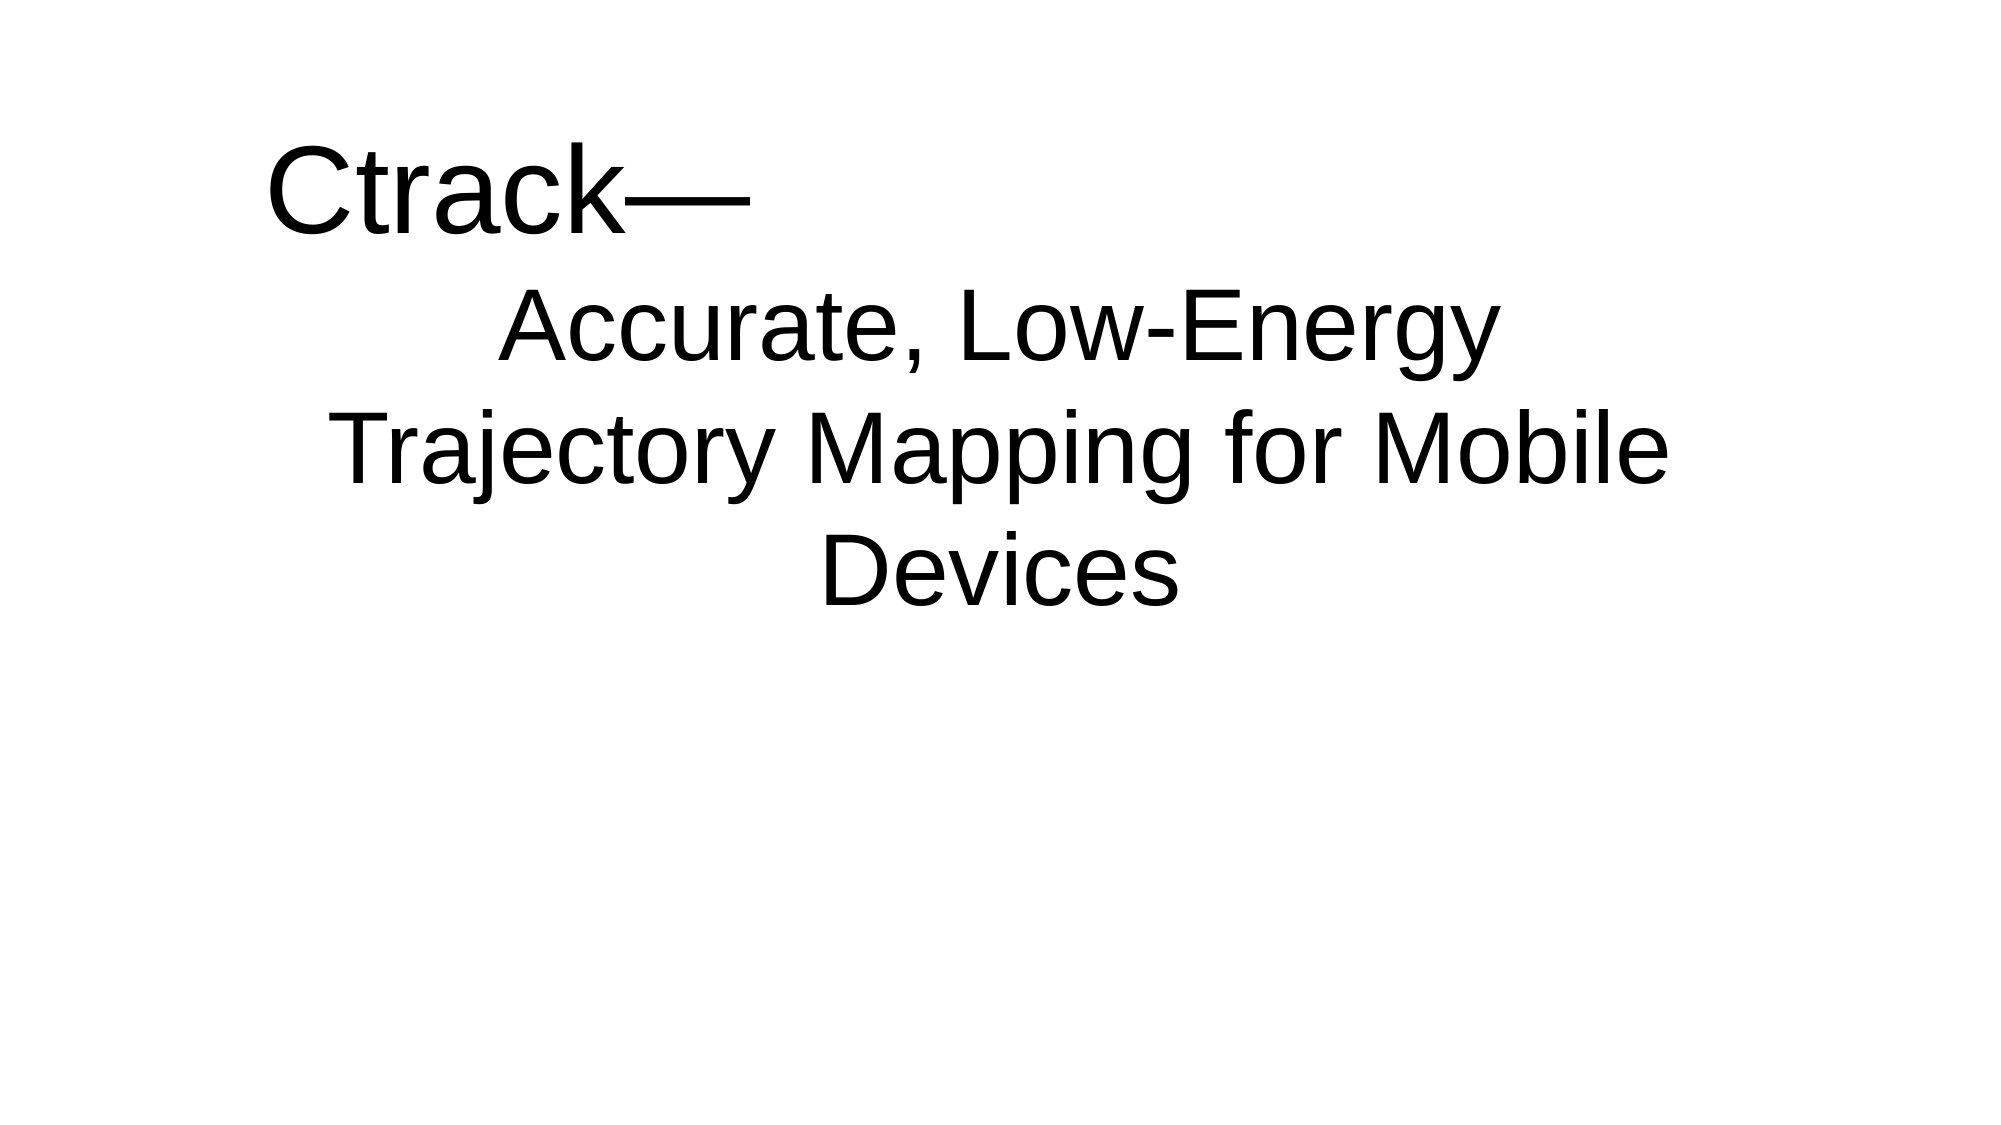

Ctrack—
Accurate, Low-Energy Trajectory Mapping for Mobile Devices